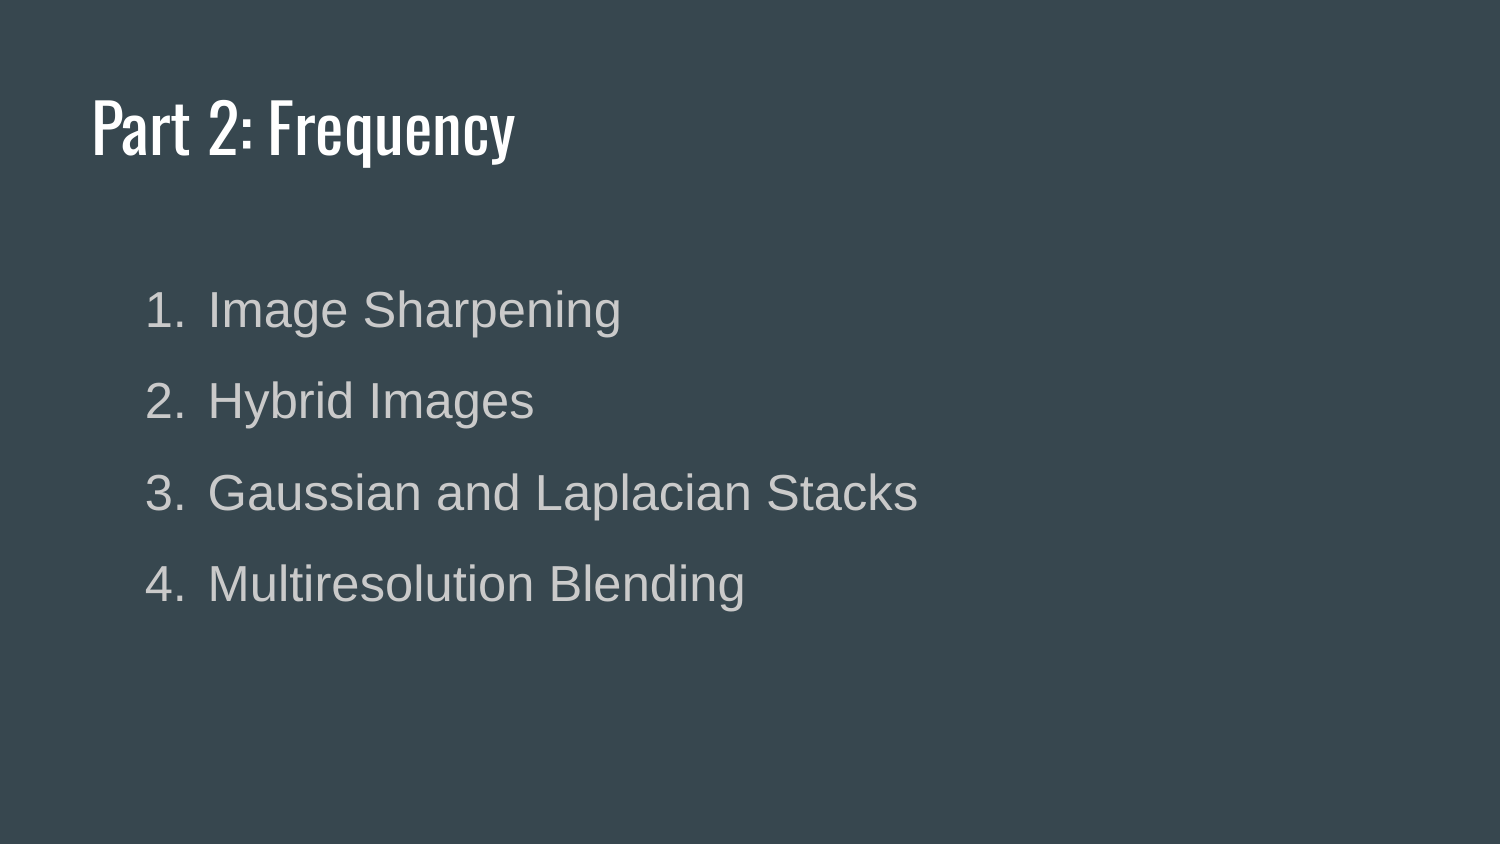

# Part 2: Frequency
Image Sharpening
Hybrid Images
Gaussian and Laplacian Stacks
Multiresolution Blending